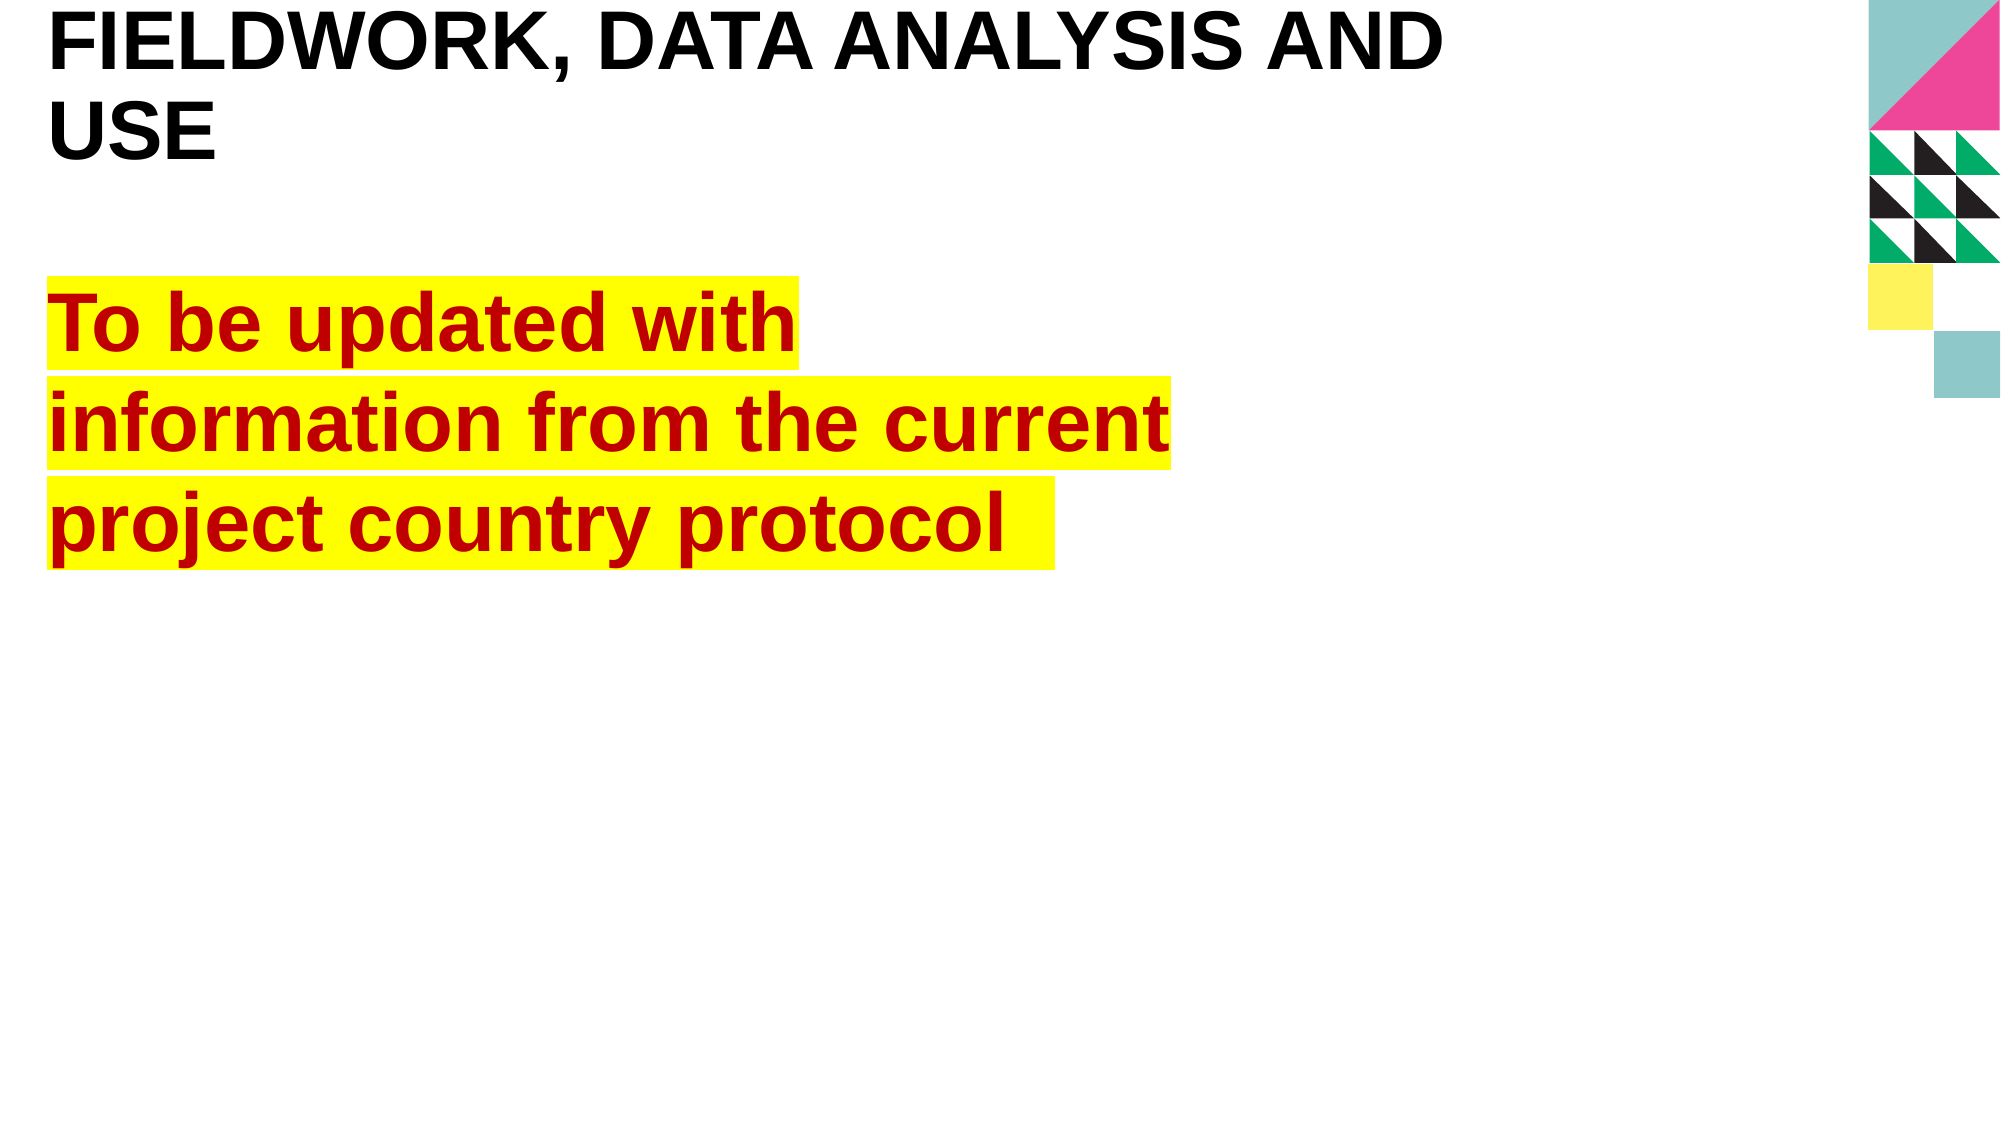

# Fieldwork, Data analysis and Use
To be updated with information from the current project country protocol